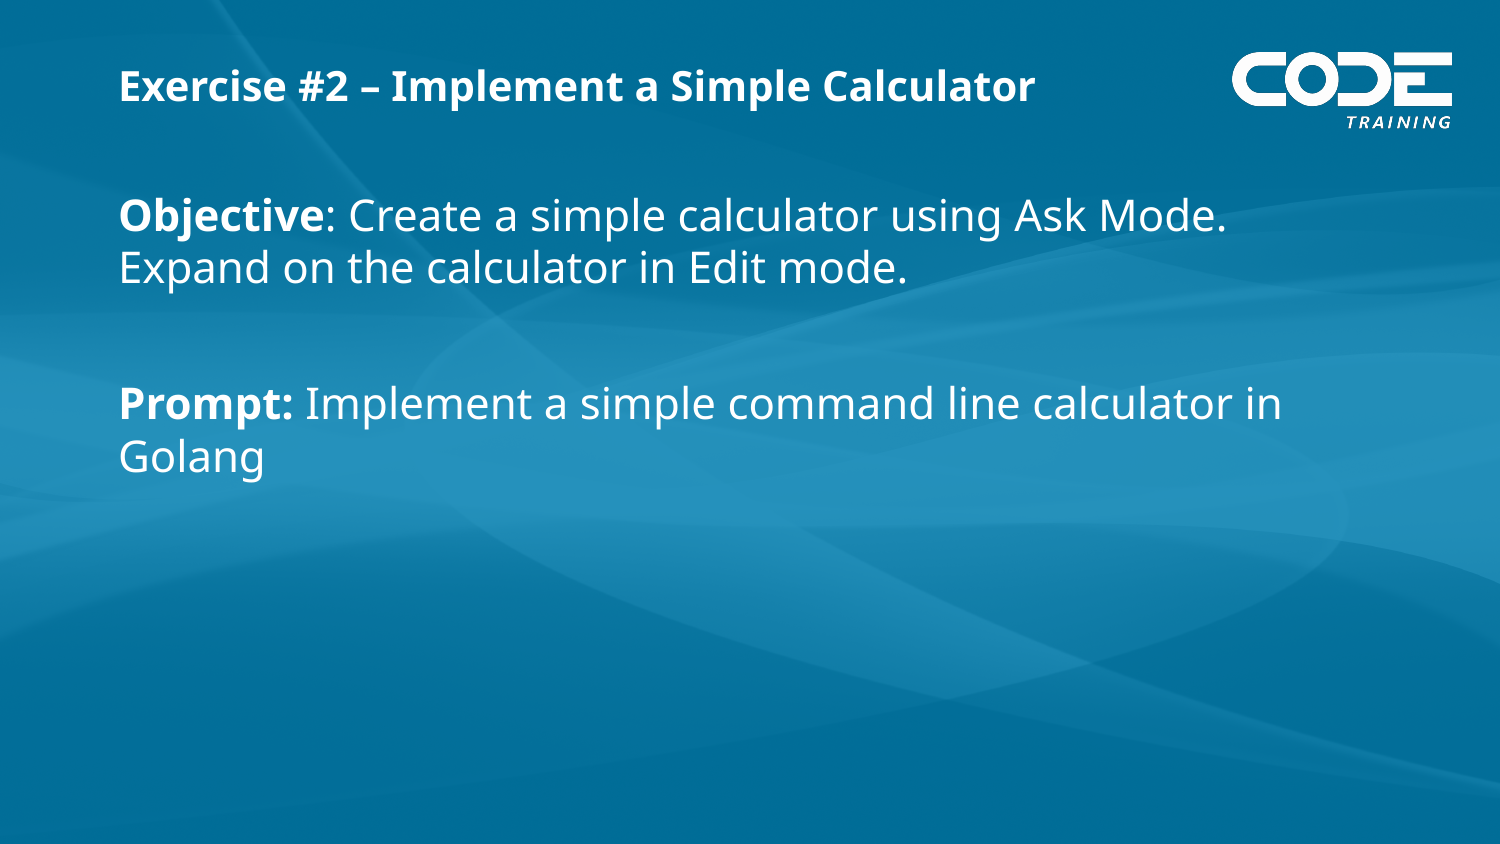

# Exercise #2 – Implement a Simple Calculator
Objective: Create a simple calculator using Ask Mode. Expand on the calculator in Edit mode.

Prompt: Implement a simple command line calculator in Golang